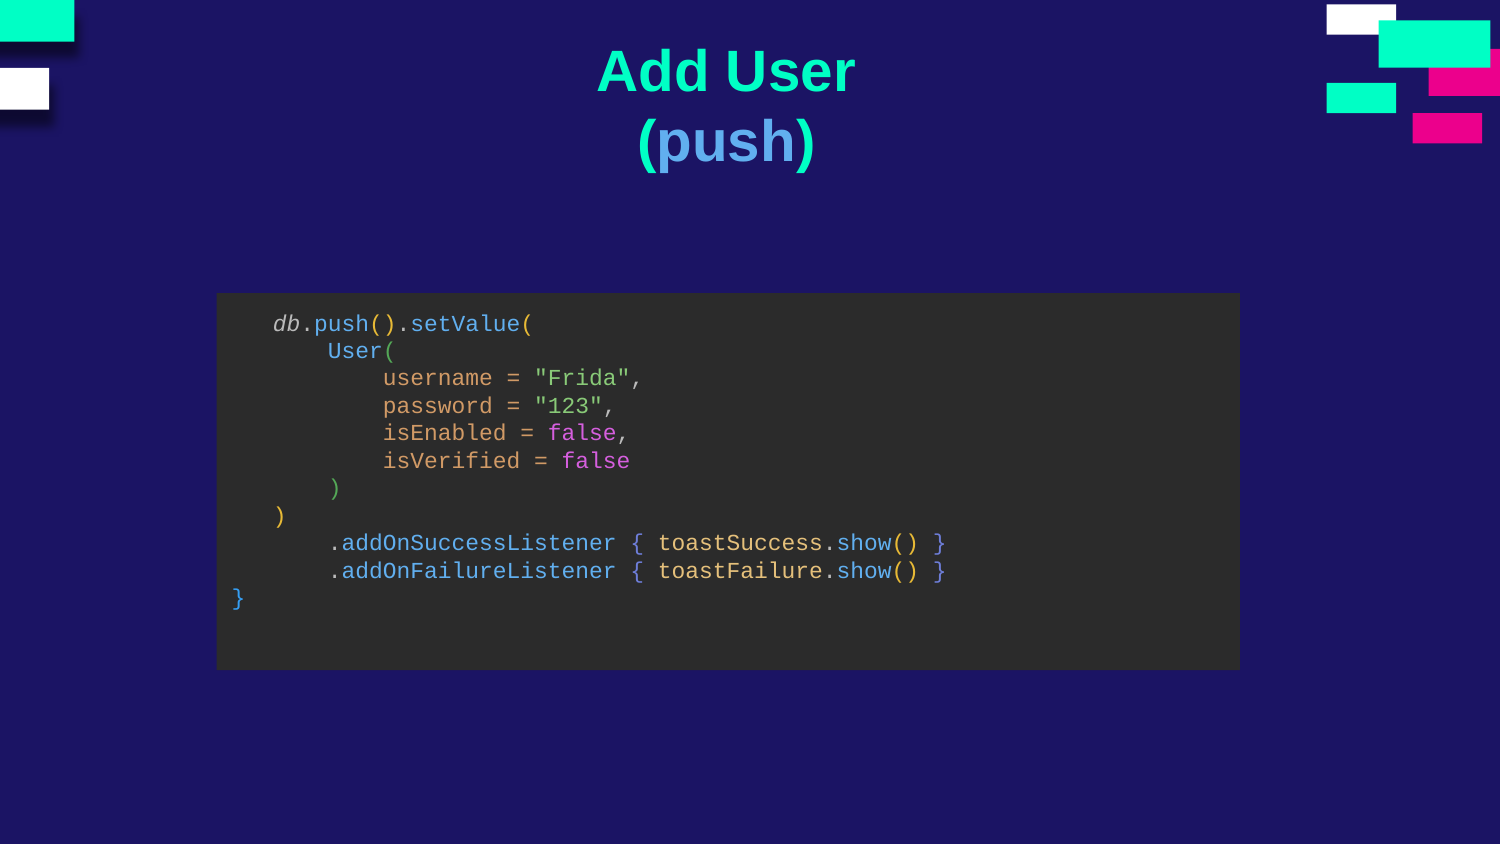

Add User
(push)

   db.push().setValue(
       User(
           username = "Frida",
           password = "123",
           isEnabled = false,
           isVerified = false
       )
   )
       .addOnSuccessListener { toastSuccess.show() }
       .addOnFailureListener { toastFailure.show() }
}